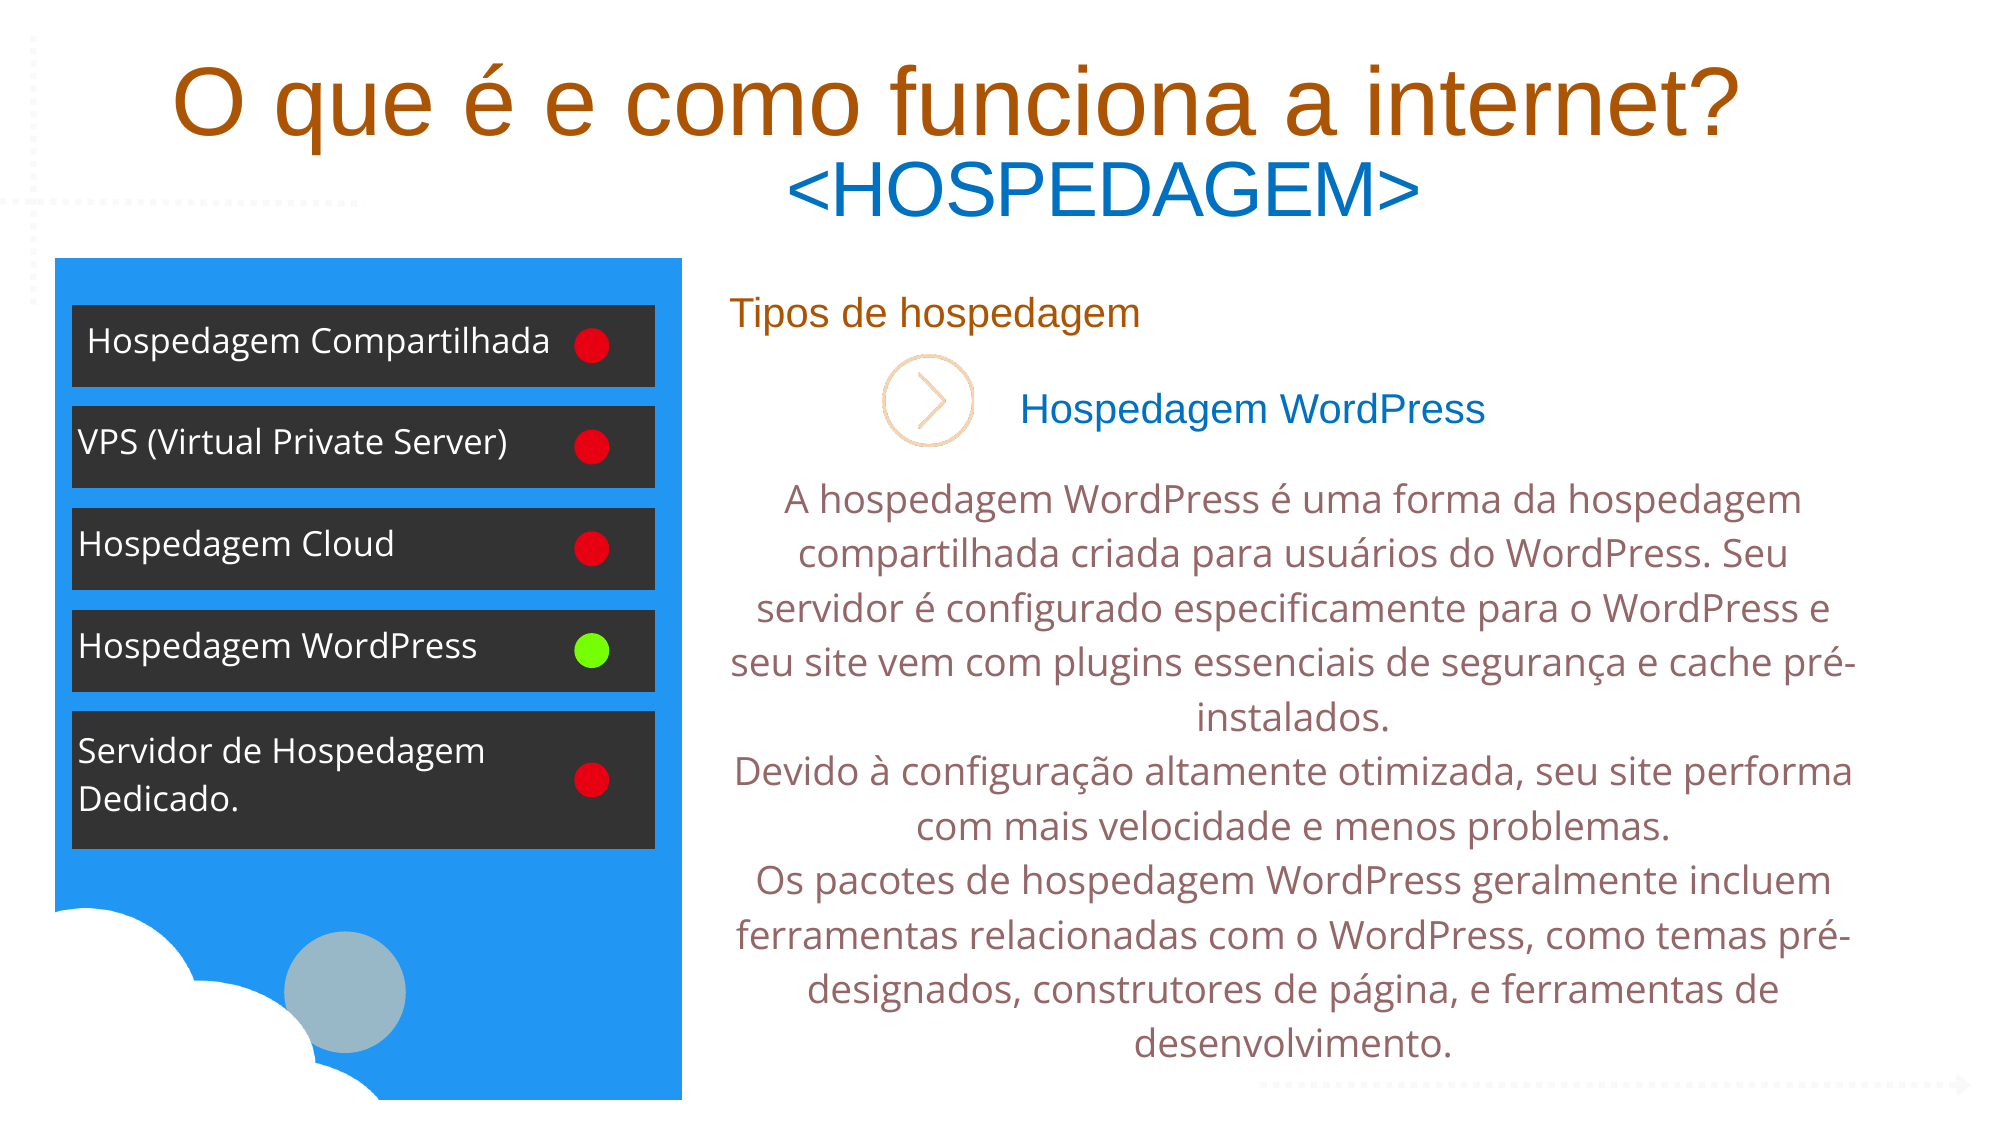

O que é e como funciona a internet?

<HOSPEDAGEM>

Tipos de hospedagem

 Hospedagem Compartilhada

Hospedagem WordPress

VPS (Virtual Private Server)

A hospedagem WordPress é uma forma da hospedagem compartilhada criada para usuários do WordPress. Seu servidor é configurado especificamente para o WordPress e seu site vem com plugins essenciais de segurança e cache pré-instalados.
Devido à configuração altamente otimizada, seu site performa com mais velocidade e menos problemas.
Os pacotes de hospedagem WordPress geralmente incluem ferramentas relacionadas com o WordPress, como temas pré-designados, construtores de página, e ferramentas de desenvolvimento.

Hospedagem Cloud

Hospedagem WordPress

Servidor de Hospedagem Dedicado.